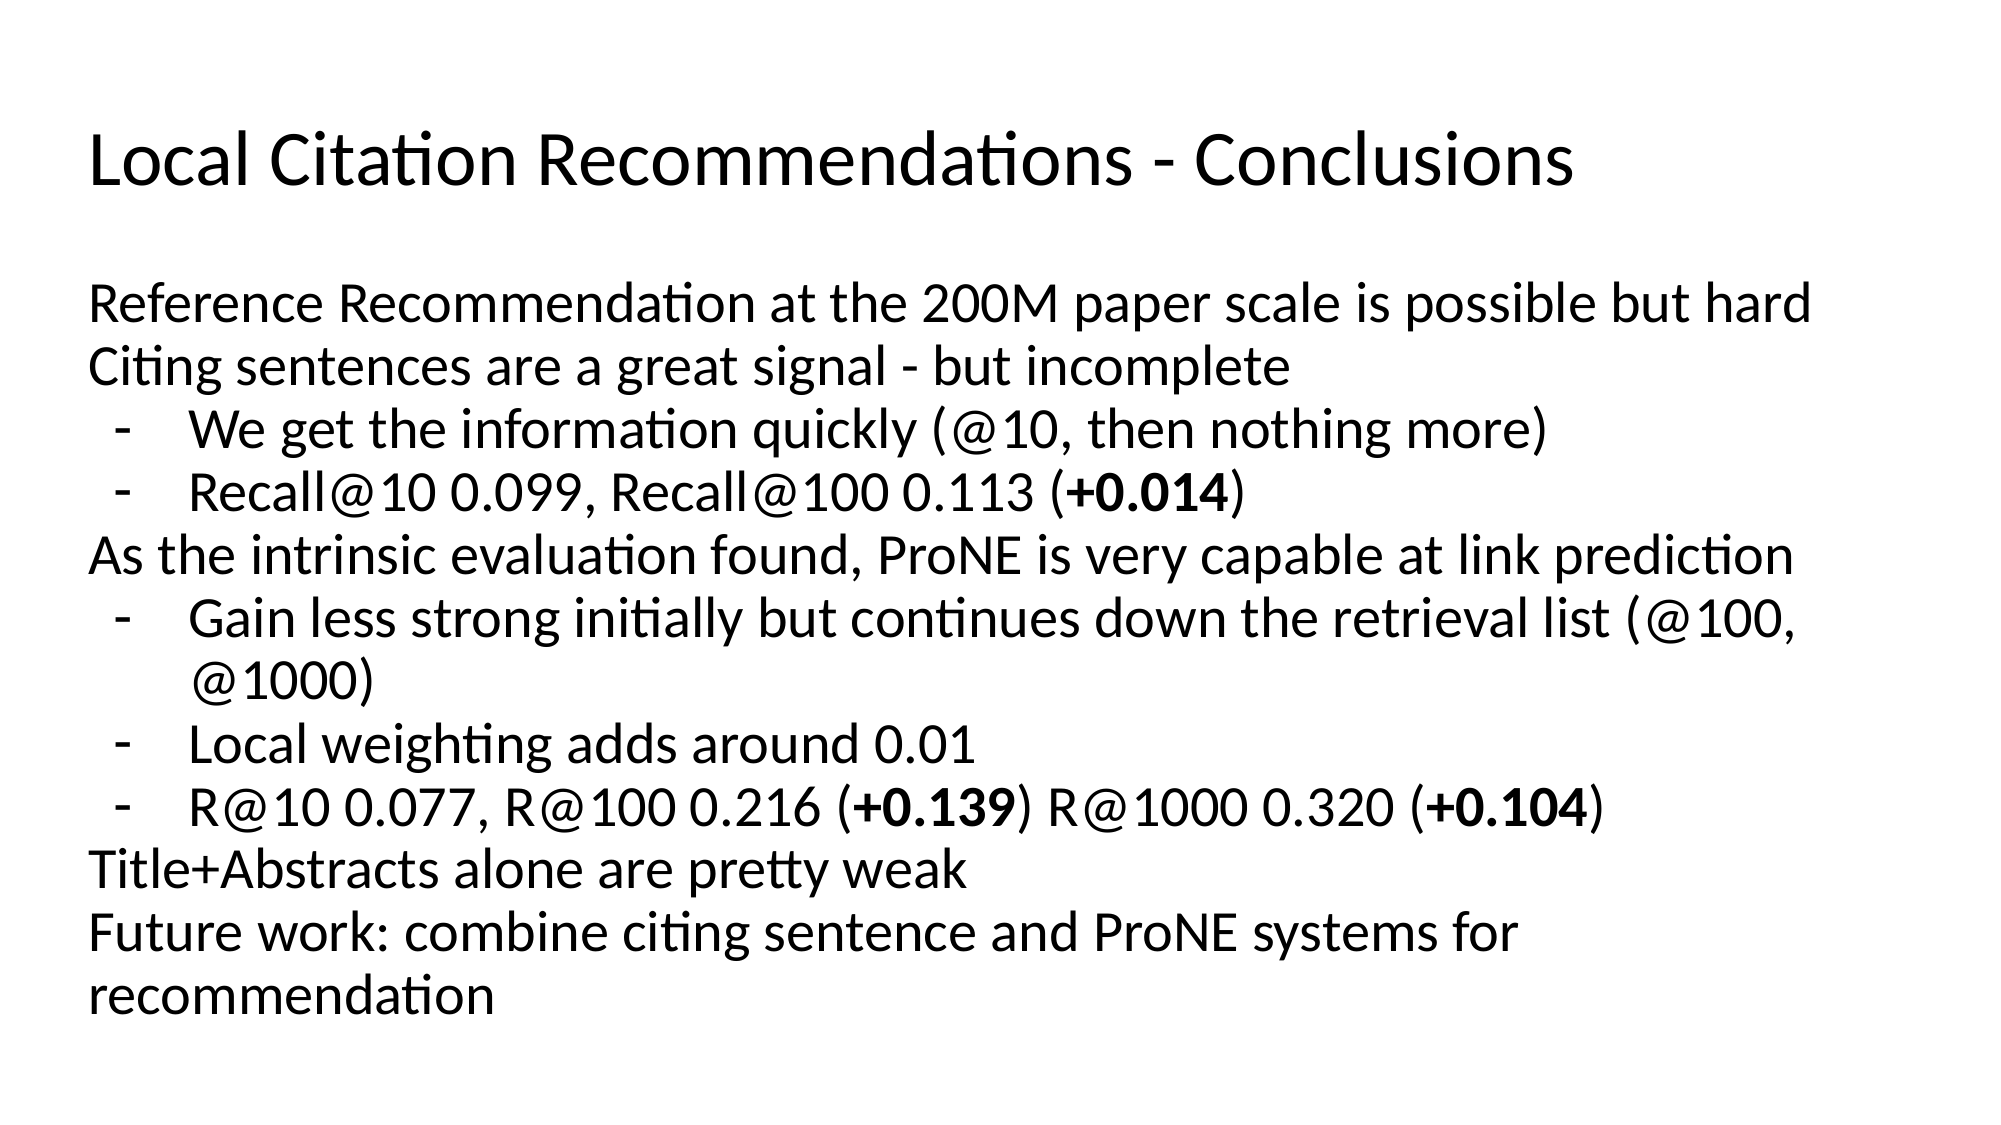

# Local Citation Recommendations - Conclusions
Reference Recommendation at the 200M paper scale is possible but hard
Citing sentences are a great signal - but incomplete
We get the information quickly (@10, then nothing more)
Recall@10 0.099, Recall@100 0.113 (+0.014)
As the intrinsic evaluation found, ProNE is very capable at link prediction
Gain less strong initially but continues down the retrieval list (@100, @1000)
Local weighting adds around 0.01
R@10 0.077, R@100 0.216 (+0.139) R@1000 0.320 (+0.104)
Title+Abstracts alone are pretty weak
Future work: combine citing sentence and ProNE systems for recommendation